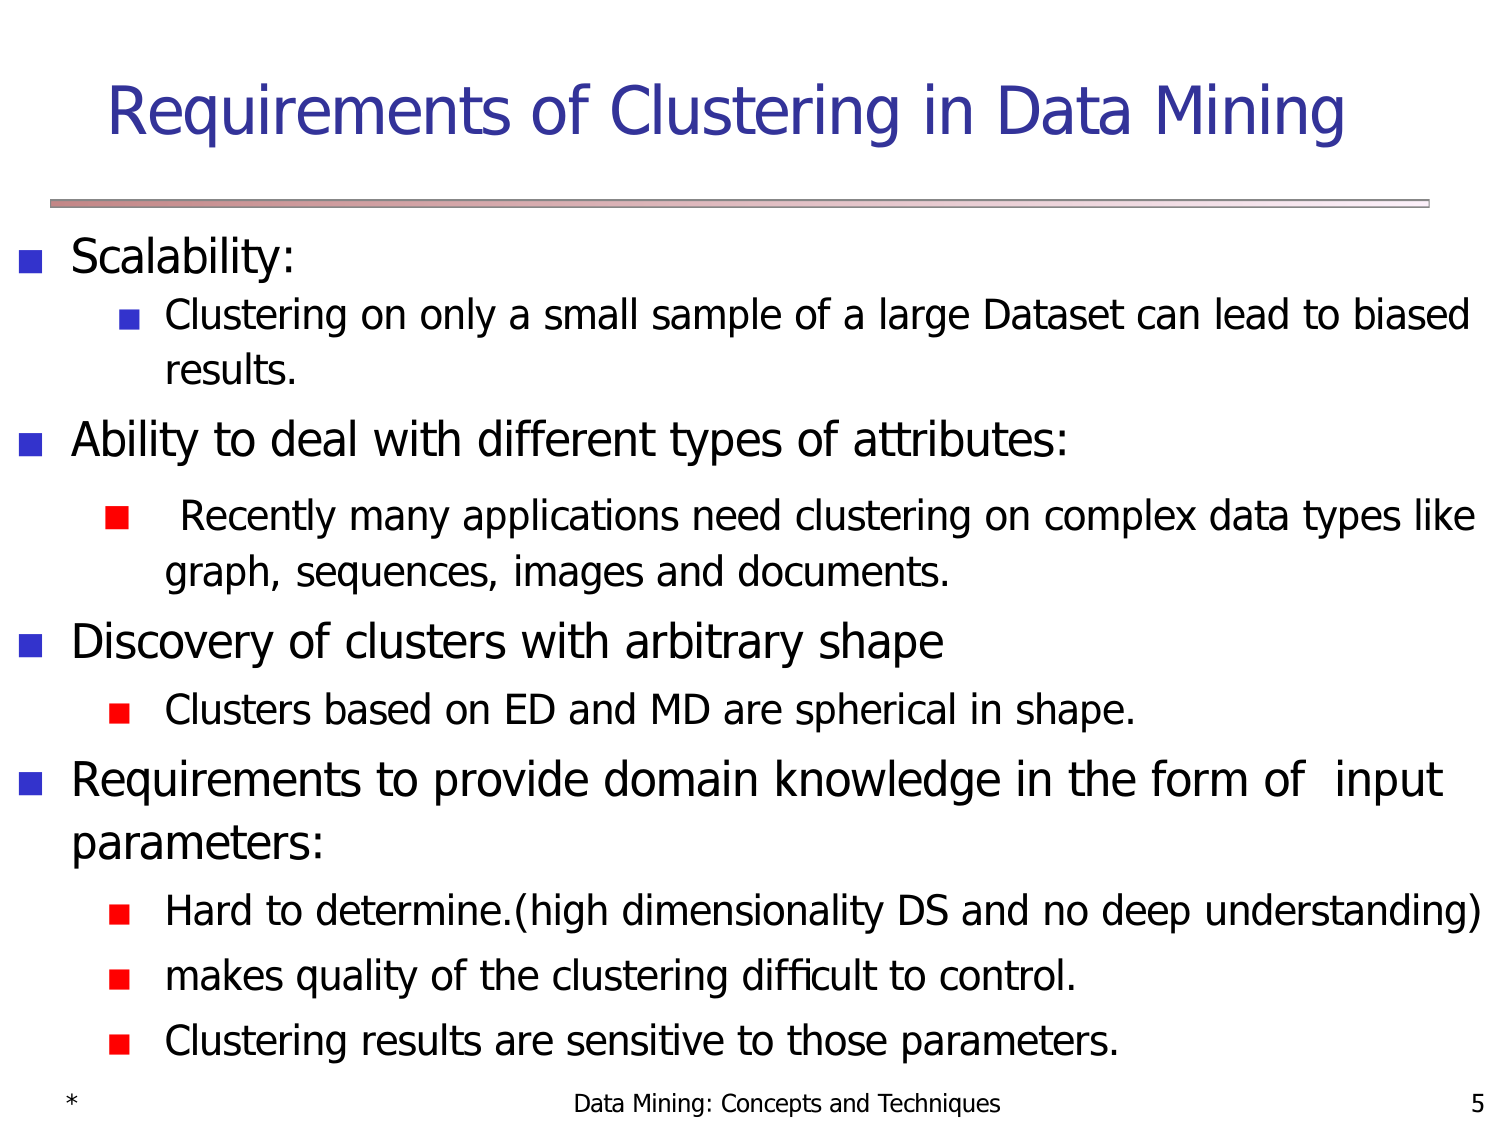

# Requirements of Clustering in Data Mining
Scalability:
Clustering on only a small sample of a large Dataset can lead to biased results.
Ability to deal with different types of attributes:
 Recently many applications need clustering on complex data types like graph, sequences, images and documents.
Discovery of clusters with arbitrary shape
Clusters based on ED and MD are spherical in shape.
Requirements to provide domain knowledge in the form of  input parameters:
Hard to determine.(high dimensionality DS and no deep understanding)
makes quality of the clustering difficult to control.
Clustering results are sensitive to those parameters.

*
Data Mining: Concepts and Techniques
5